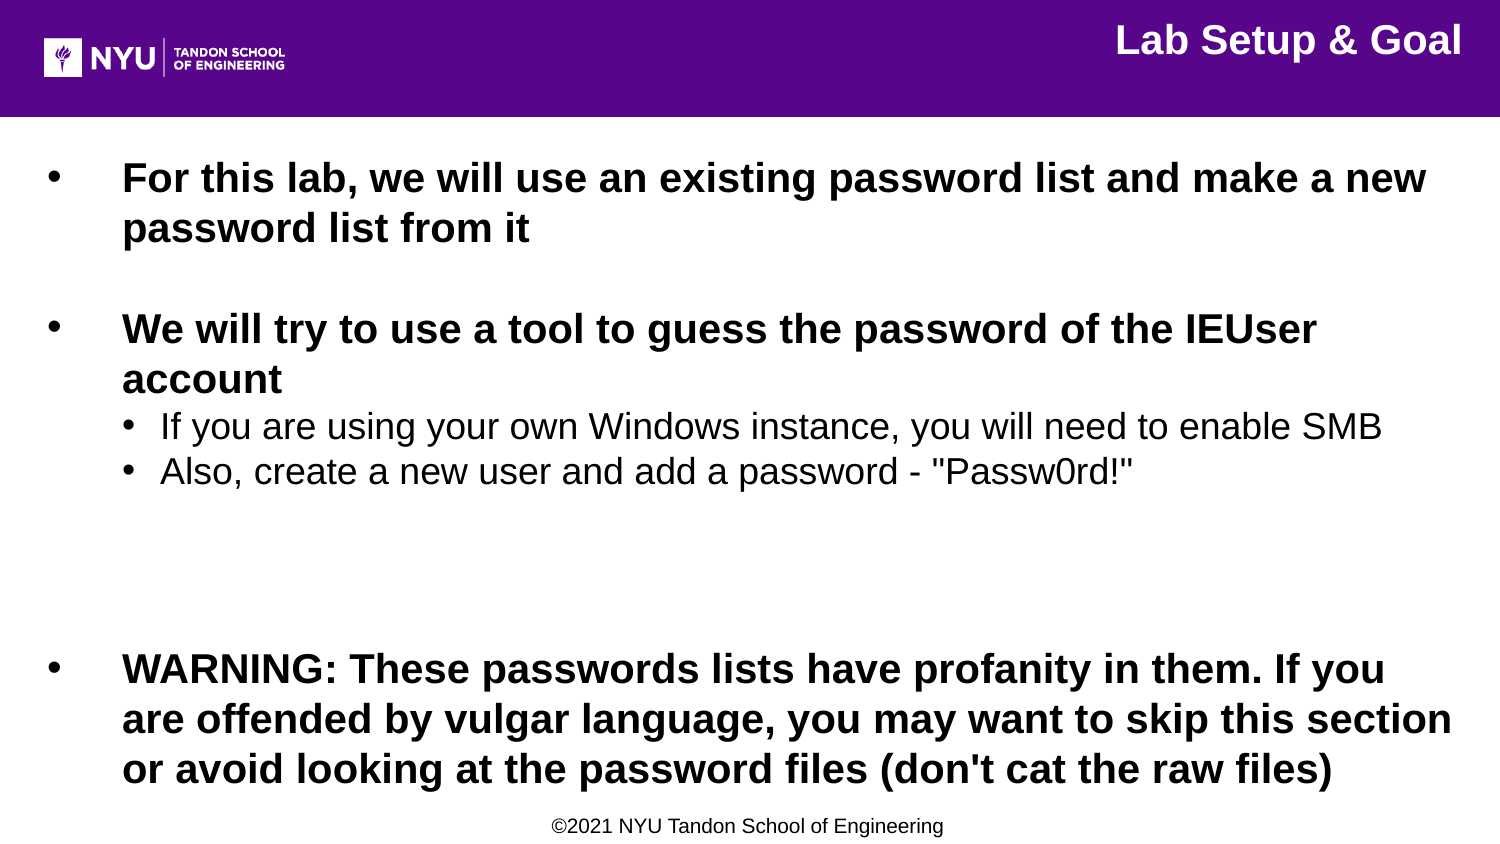

Lab Setup & Goal
For this lab, we will use an existing password list and make a new password list from it

We will try to use a tool to guess the password of the IEUser account
If you are using your own Windows instance, you will need to enable SMB
Also, create a new user and add a password - "Passw0rd!"

WARNING: These passwords lists have profanity in them. If you are offended by vulgar language, you may want to skip this section or avoid looking at the password files (don't cat the raw files)